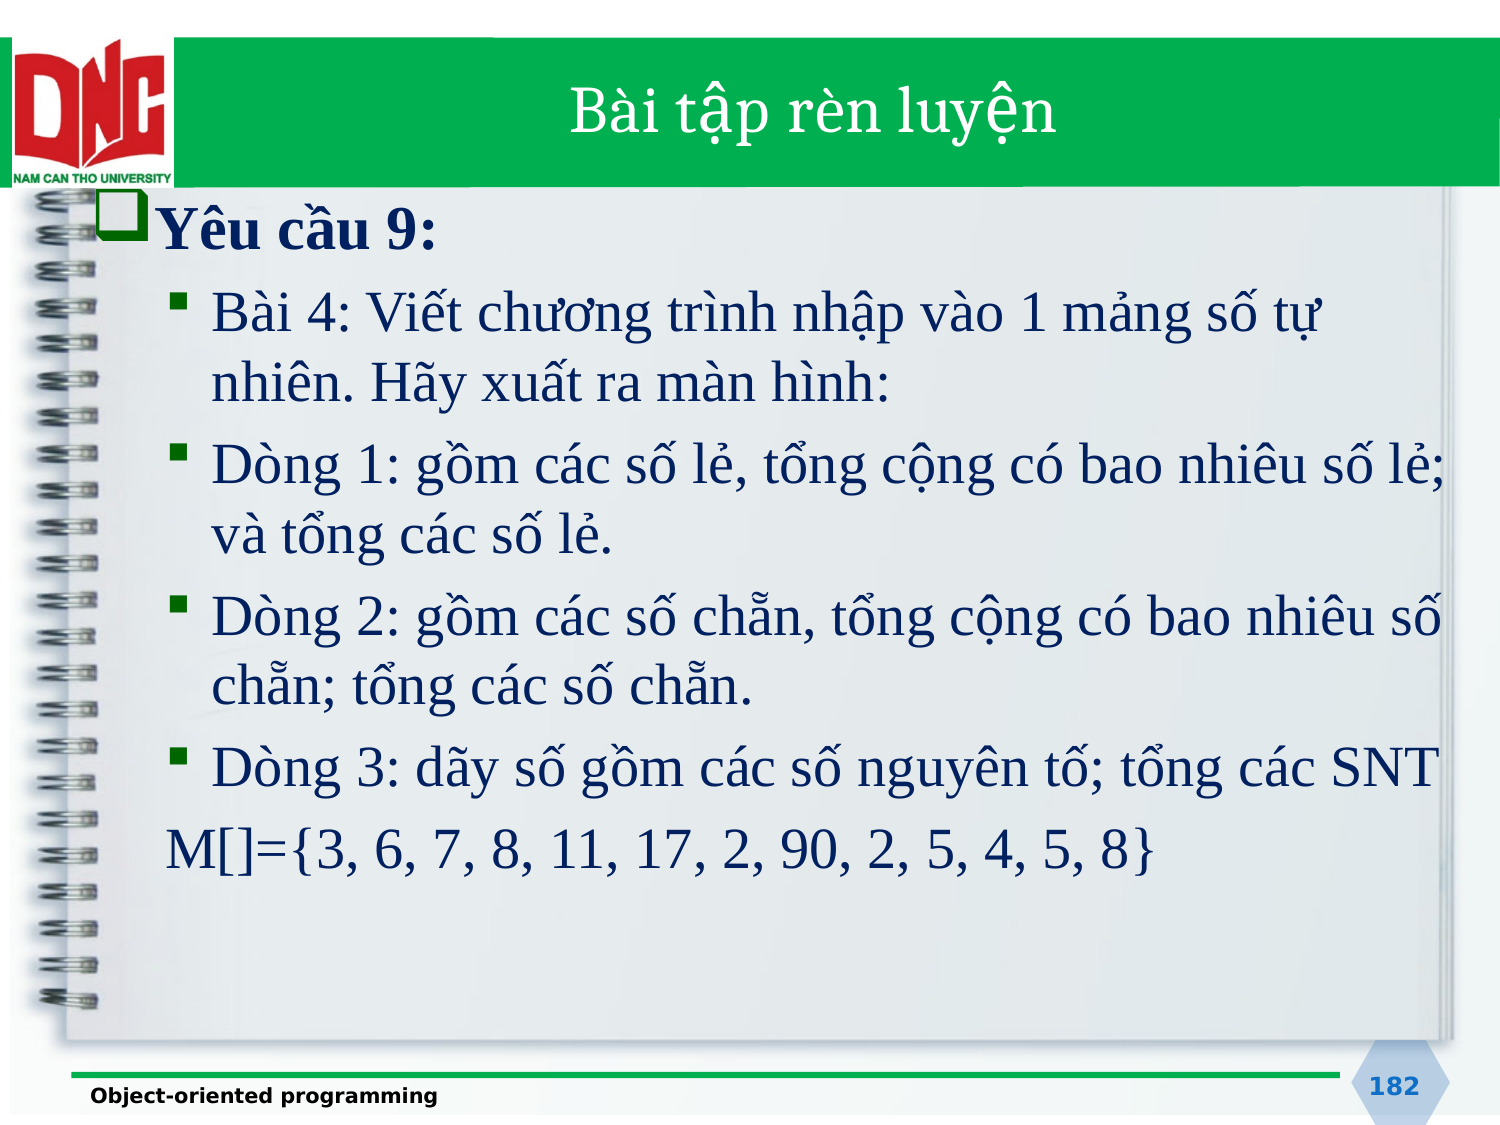

# Bài tập rèn luyện
Yêu cầu 9:
Bài 4: Viết chương trình nhập vào 1 mảng số tự nhiên. Hãy xuất ra màn hình:
Dòng 1: gồm các số lẻ, tổng cộng có bao nhiêu số lẻ; và tổng các số lẻ.
Dòng 2: gồm các số chẵn, tổng cộng có bao nhiêu số chẵn; tổng các số chẵn.
Dòng 3: dãy số gồm các số nguyên tố; tổng các SNT
M[]={3, 6, 7, 8, 11, 17, 2, 90, 2, 5, 4, 5, 8}
182
Object-oriented programming